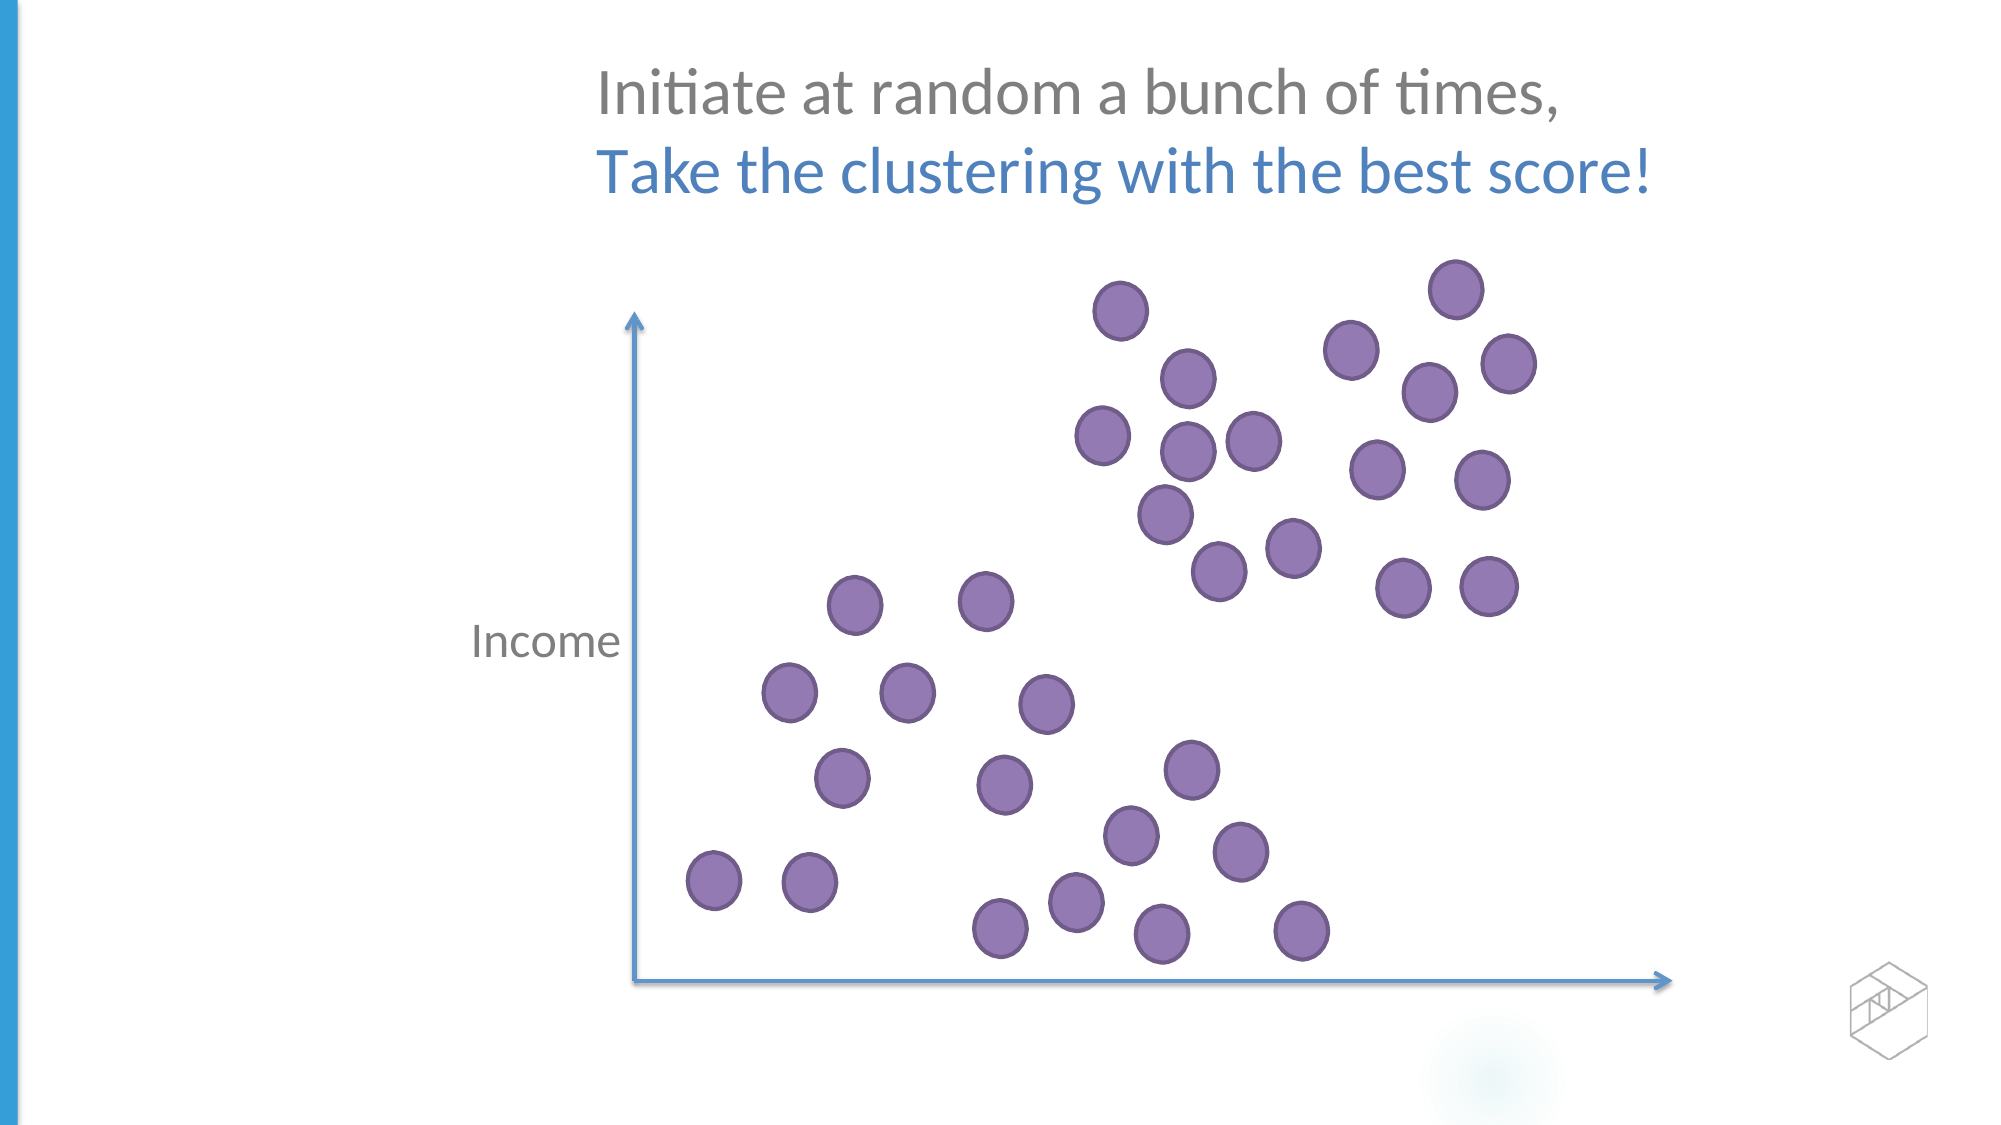

Age
Initiate at random a bunch of times,
Take the clustering with the best score!

Income